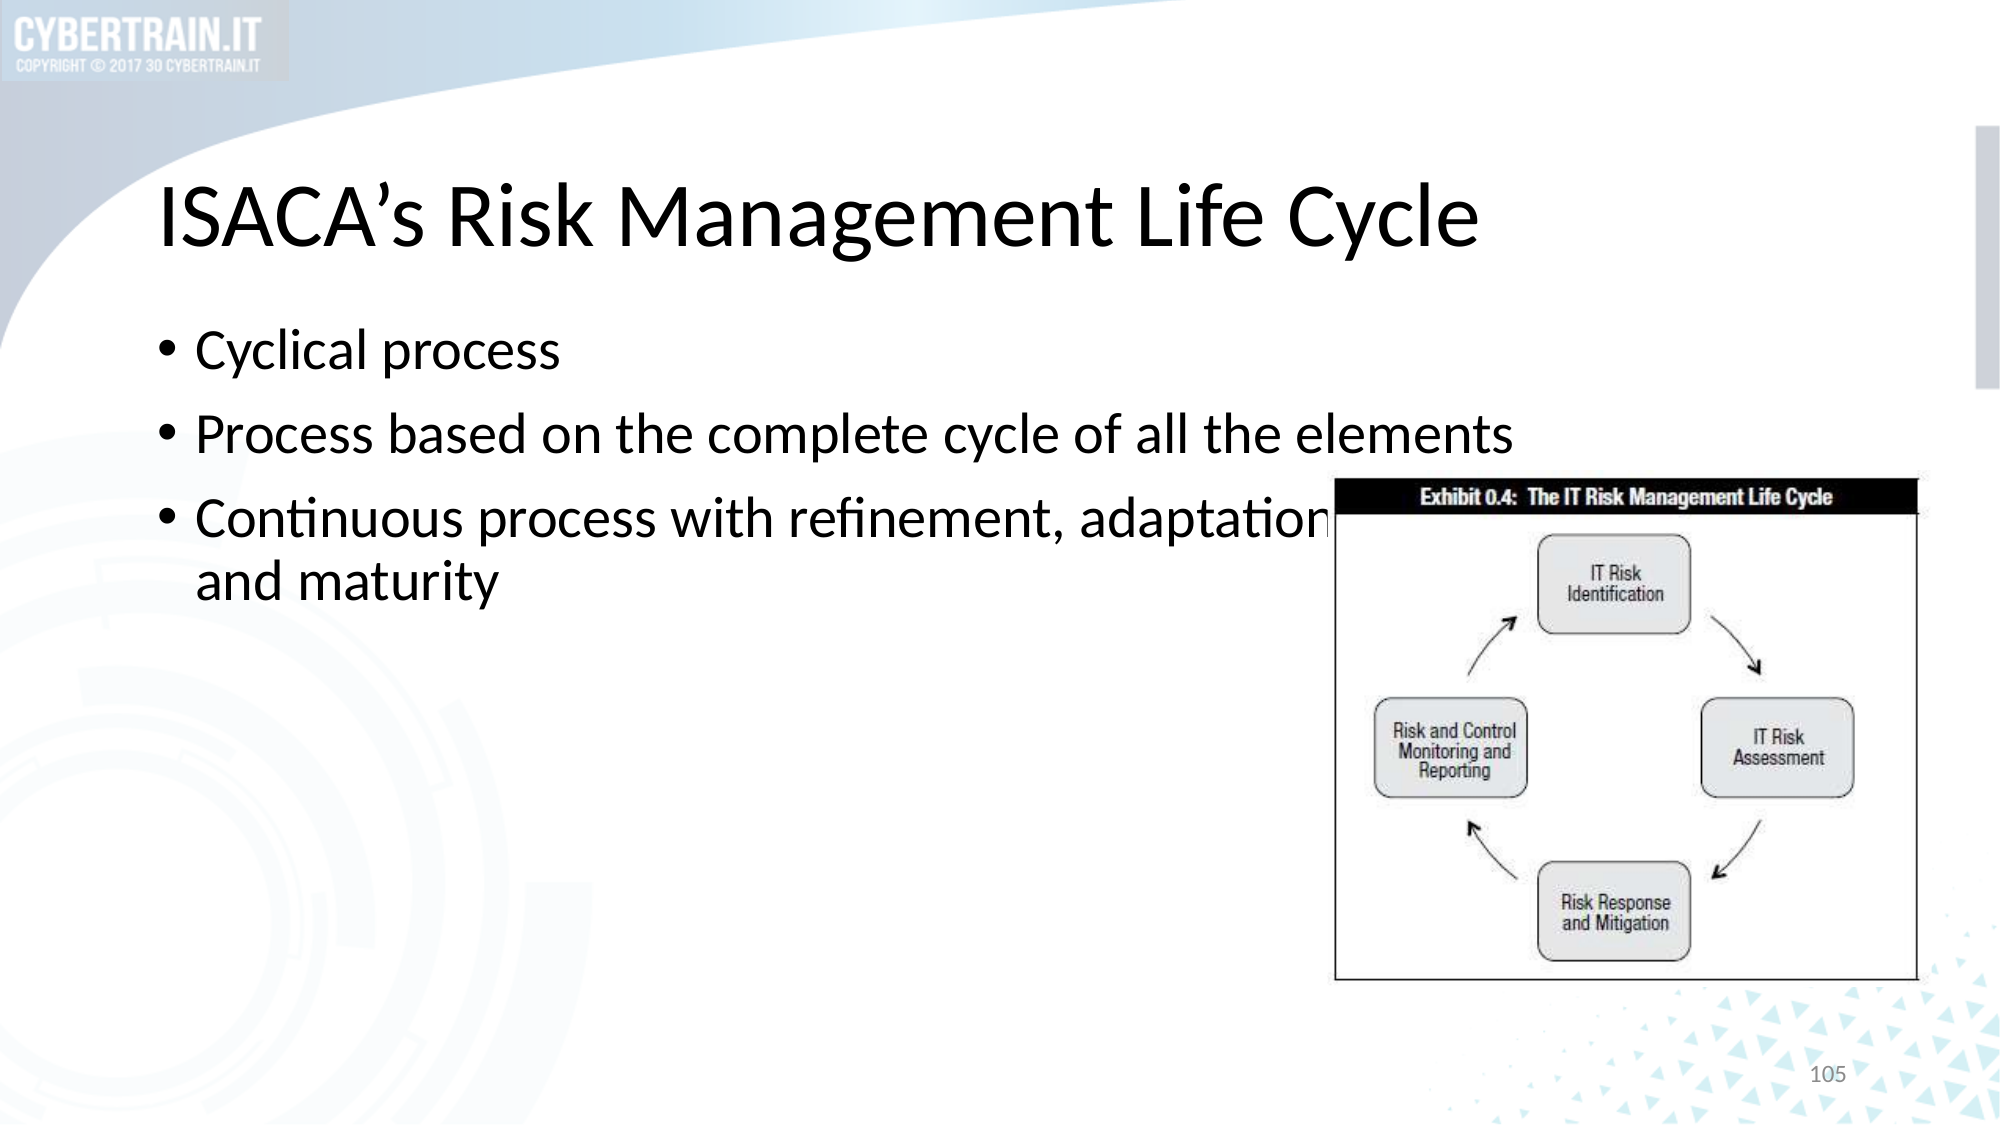

# ISACA’s Risk Management Life Cycle
Cyclical process
Process based on the complete cycle of all the elements
Continuous process with refinement, adaptation and  improvement and maturity

105